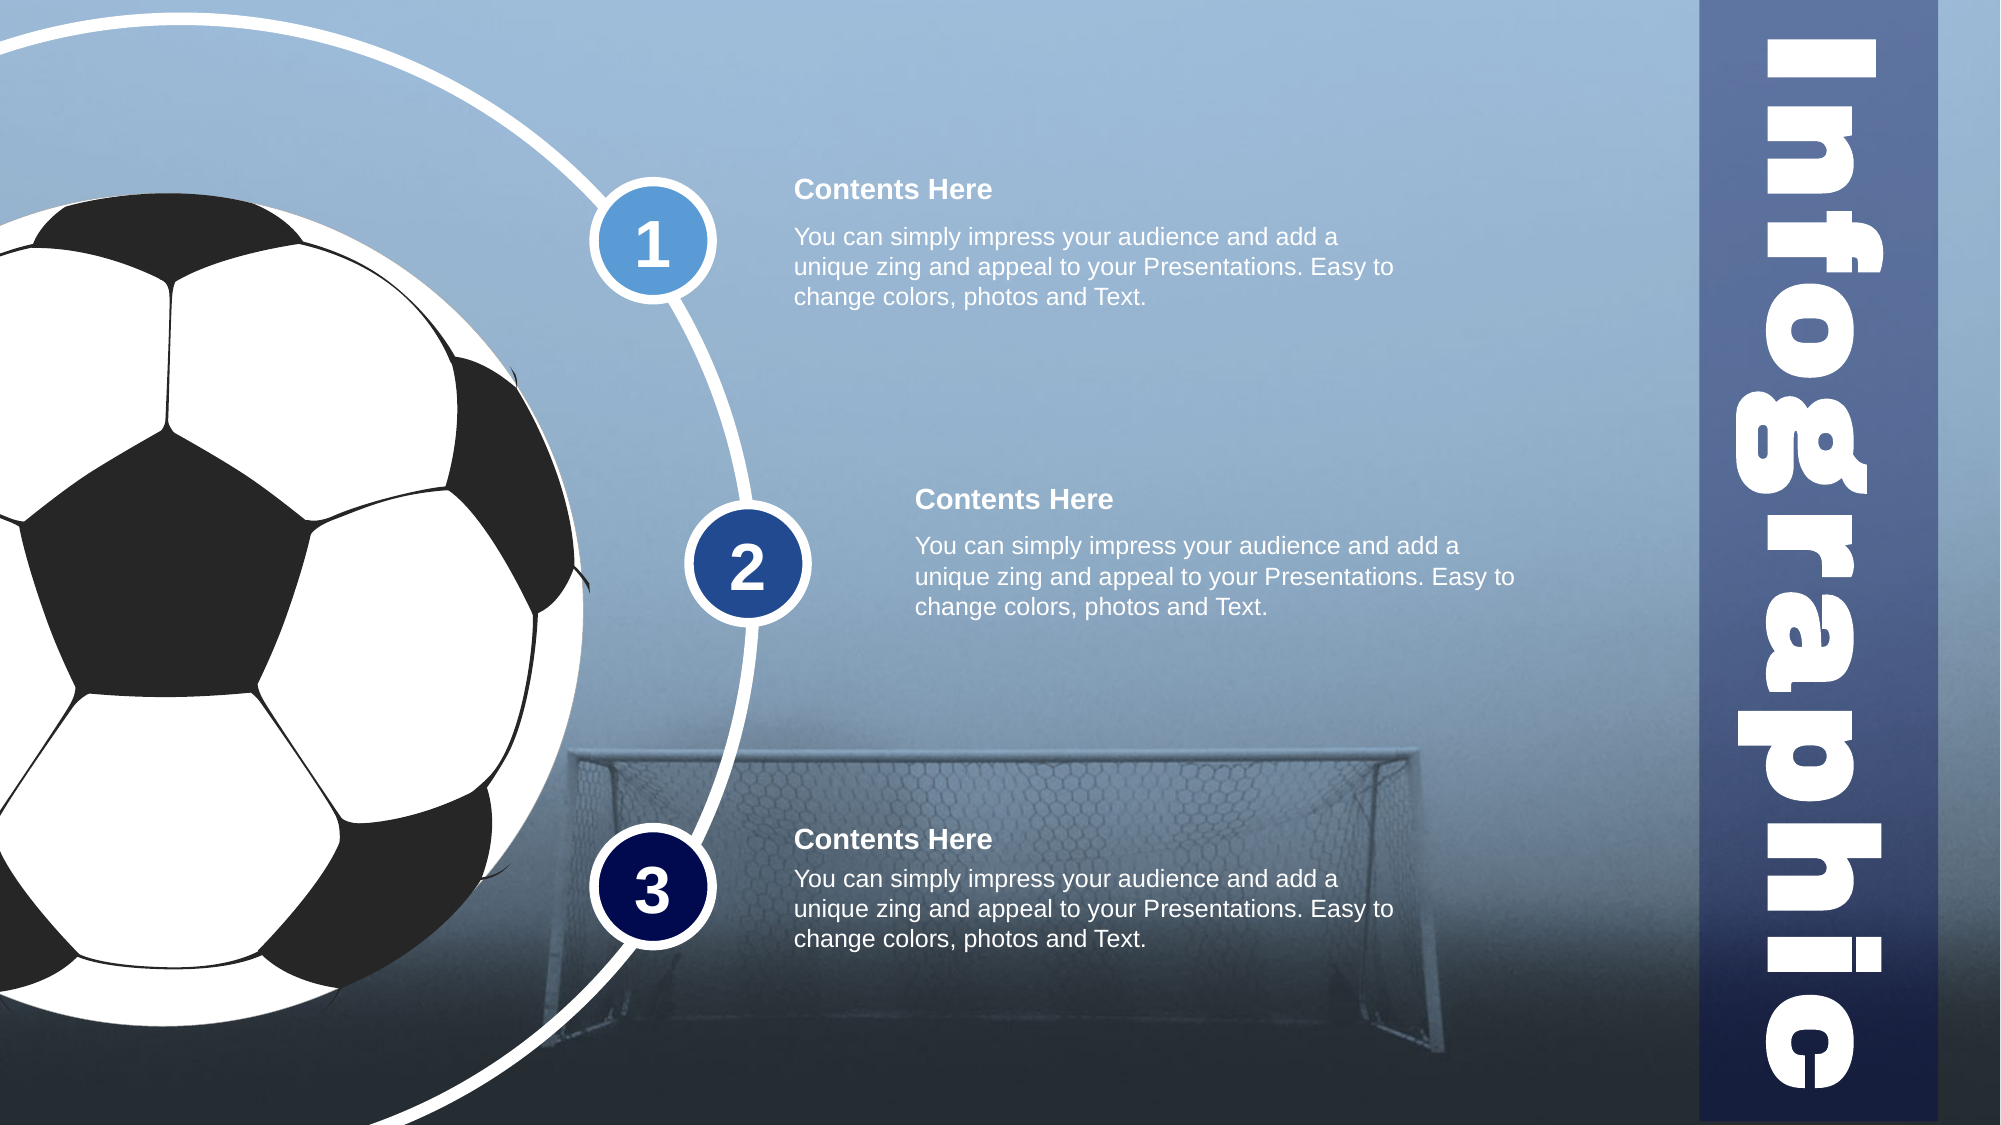

Contents Here
You can simply impress your audience and add a unique zing and appeal to your Presentations. Easy to change colors, photos and Text.
1

Infographic
Contents Here
You can simply impress your audience and add a unique zing and appeal to your Presentations. Easy to change colors, photos and Text.
2
Contents Here
You can simply impress your audience and add a unique zing and appeal to your Presentations. Easy to change colors, photos and Text.
3